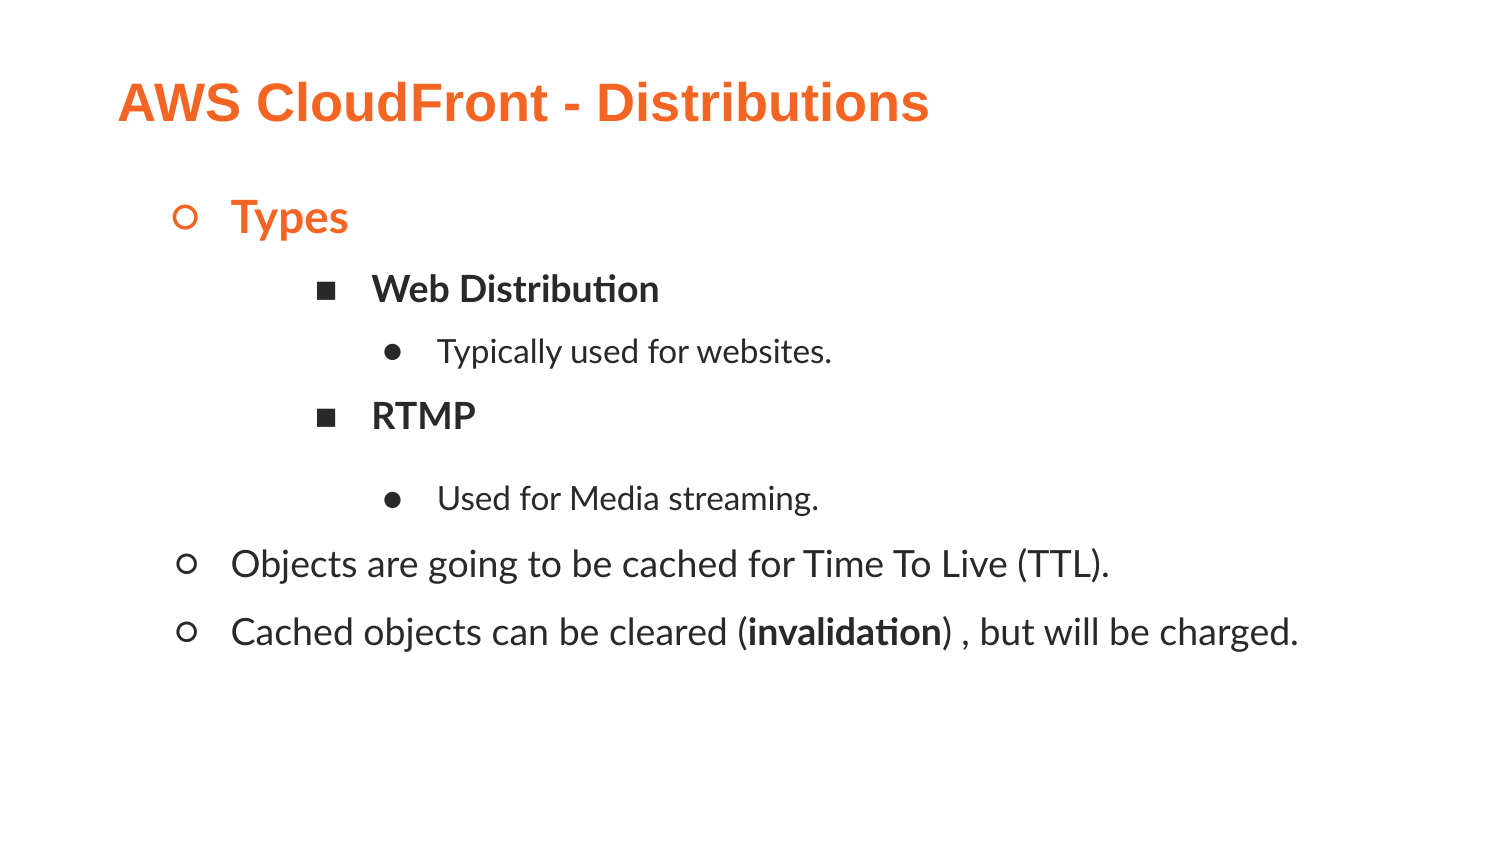

AWS CloudFront - Distributions
Types
Web Distribution
Typically used for websites.
RTMP
Used for Media streaming.
Objects are going to be cached for Time To Live (TTL).
Cached objects can be cleared (invalidation) , but will be charged.